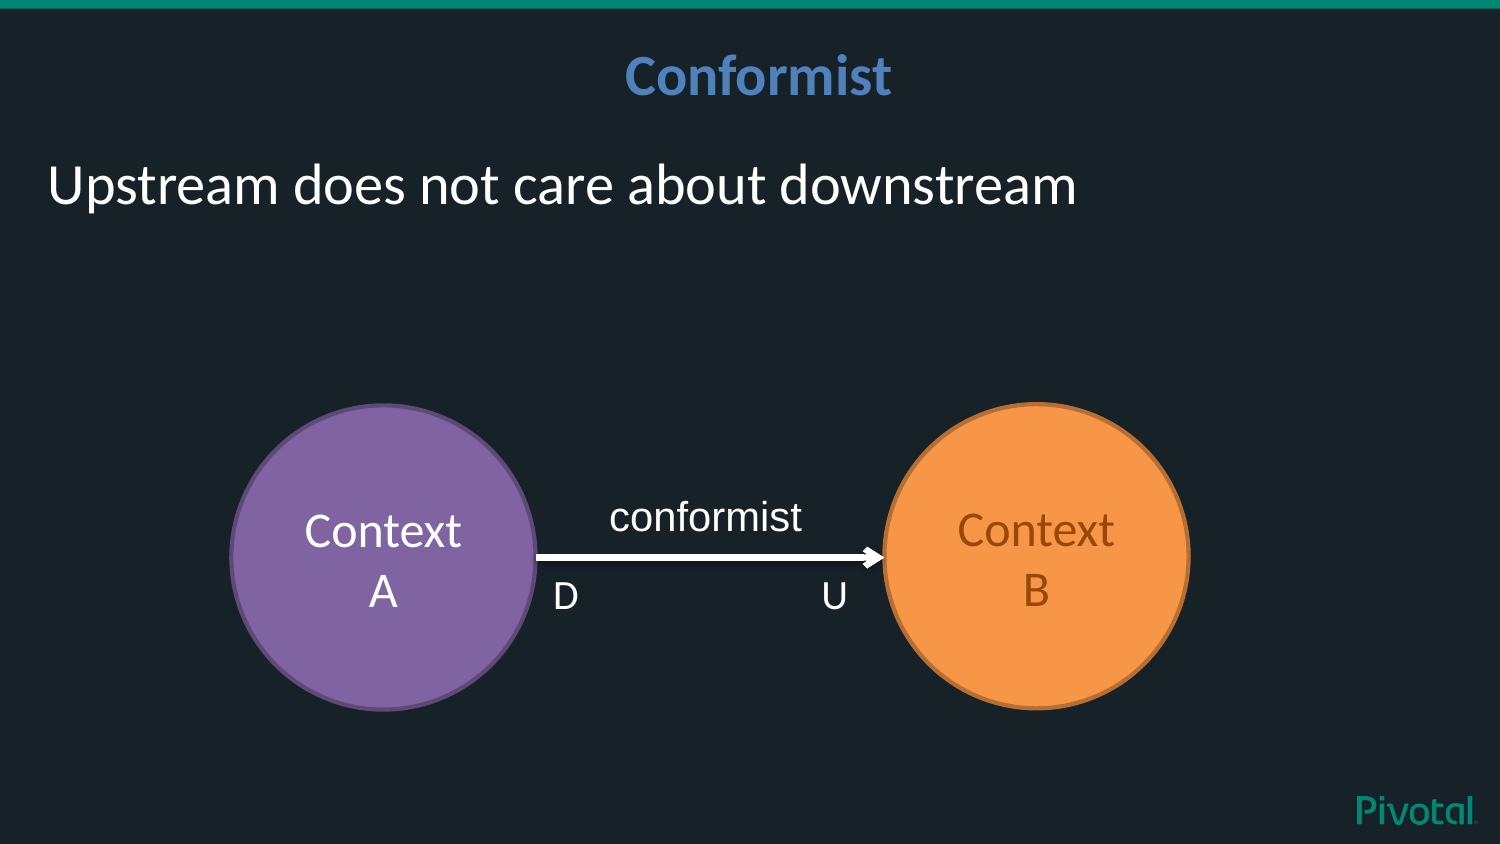

# Conformist
Upstream does not care about downstream
Context
B
Context
A
conformist
D
U